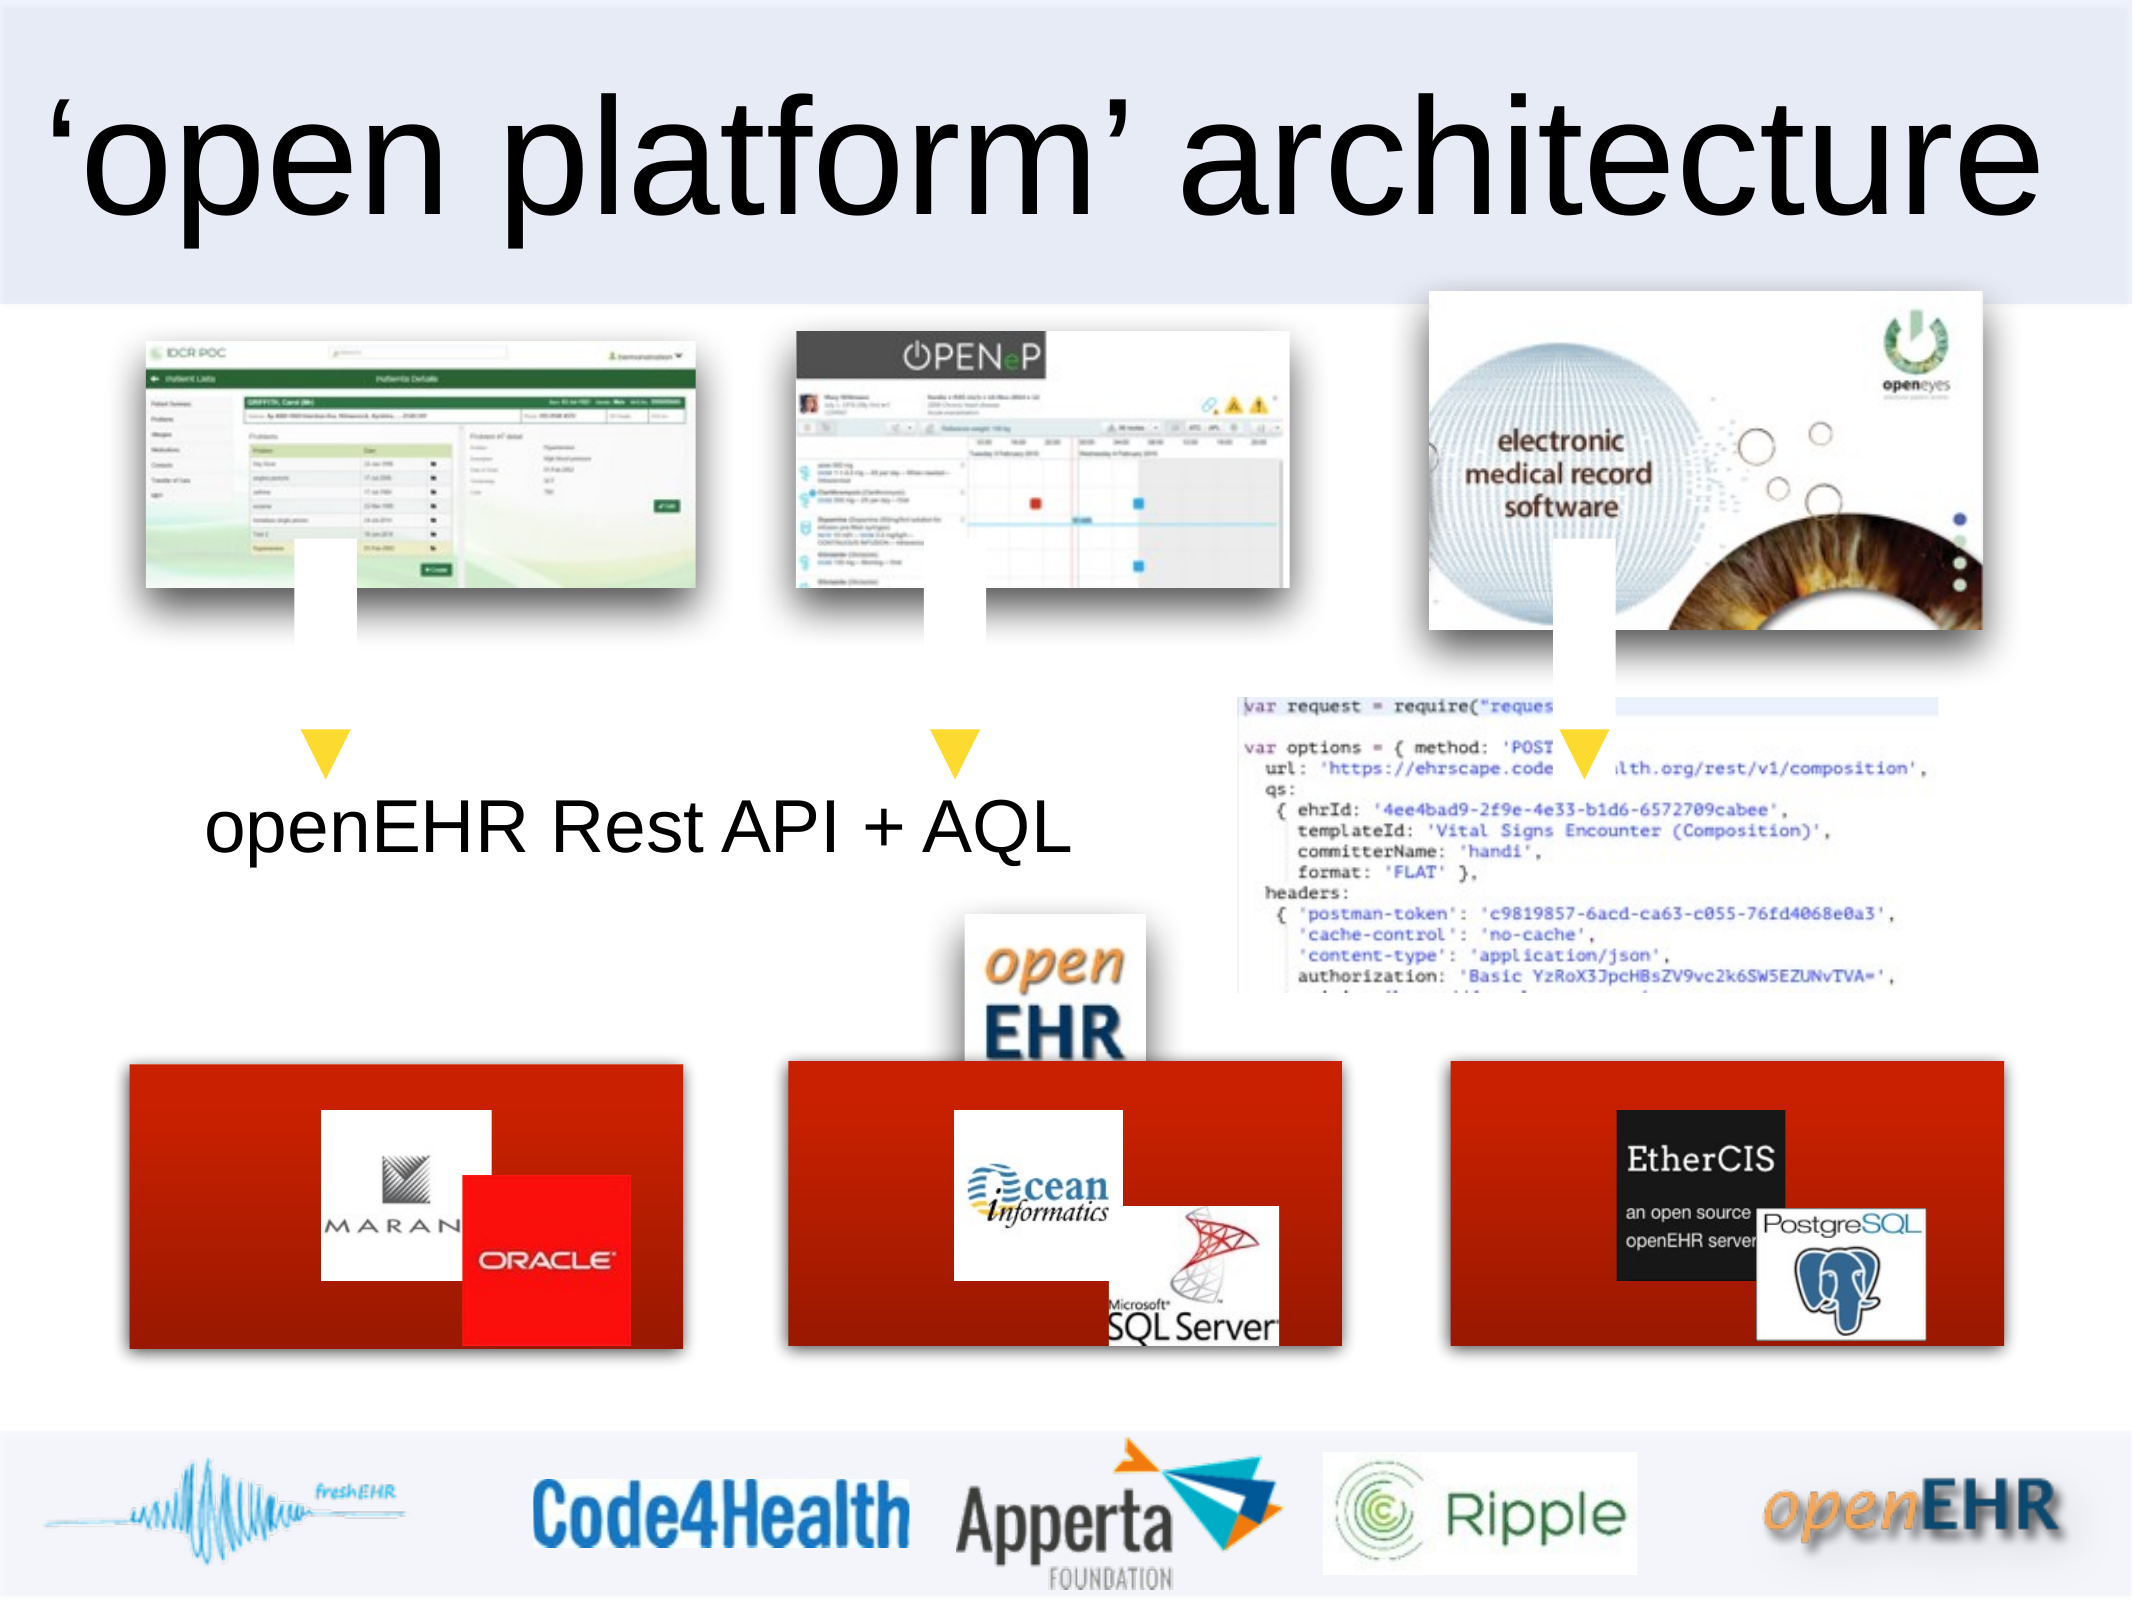

# ‘open platform’ architecture

openEHR Rest API + AQL